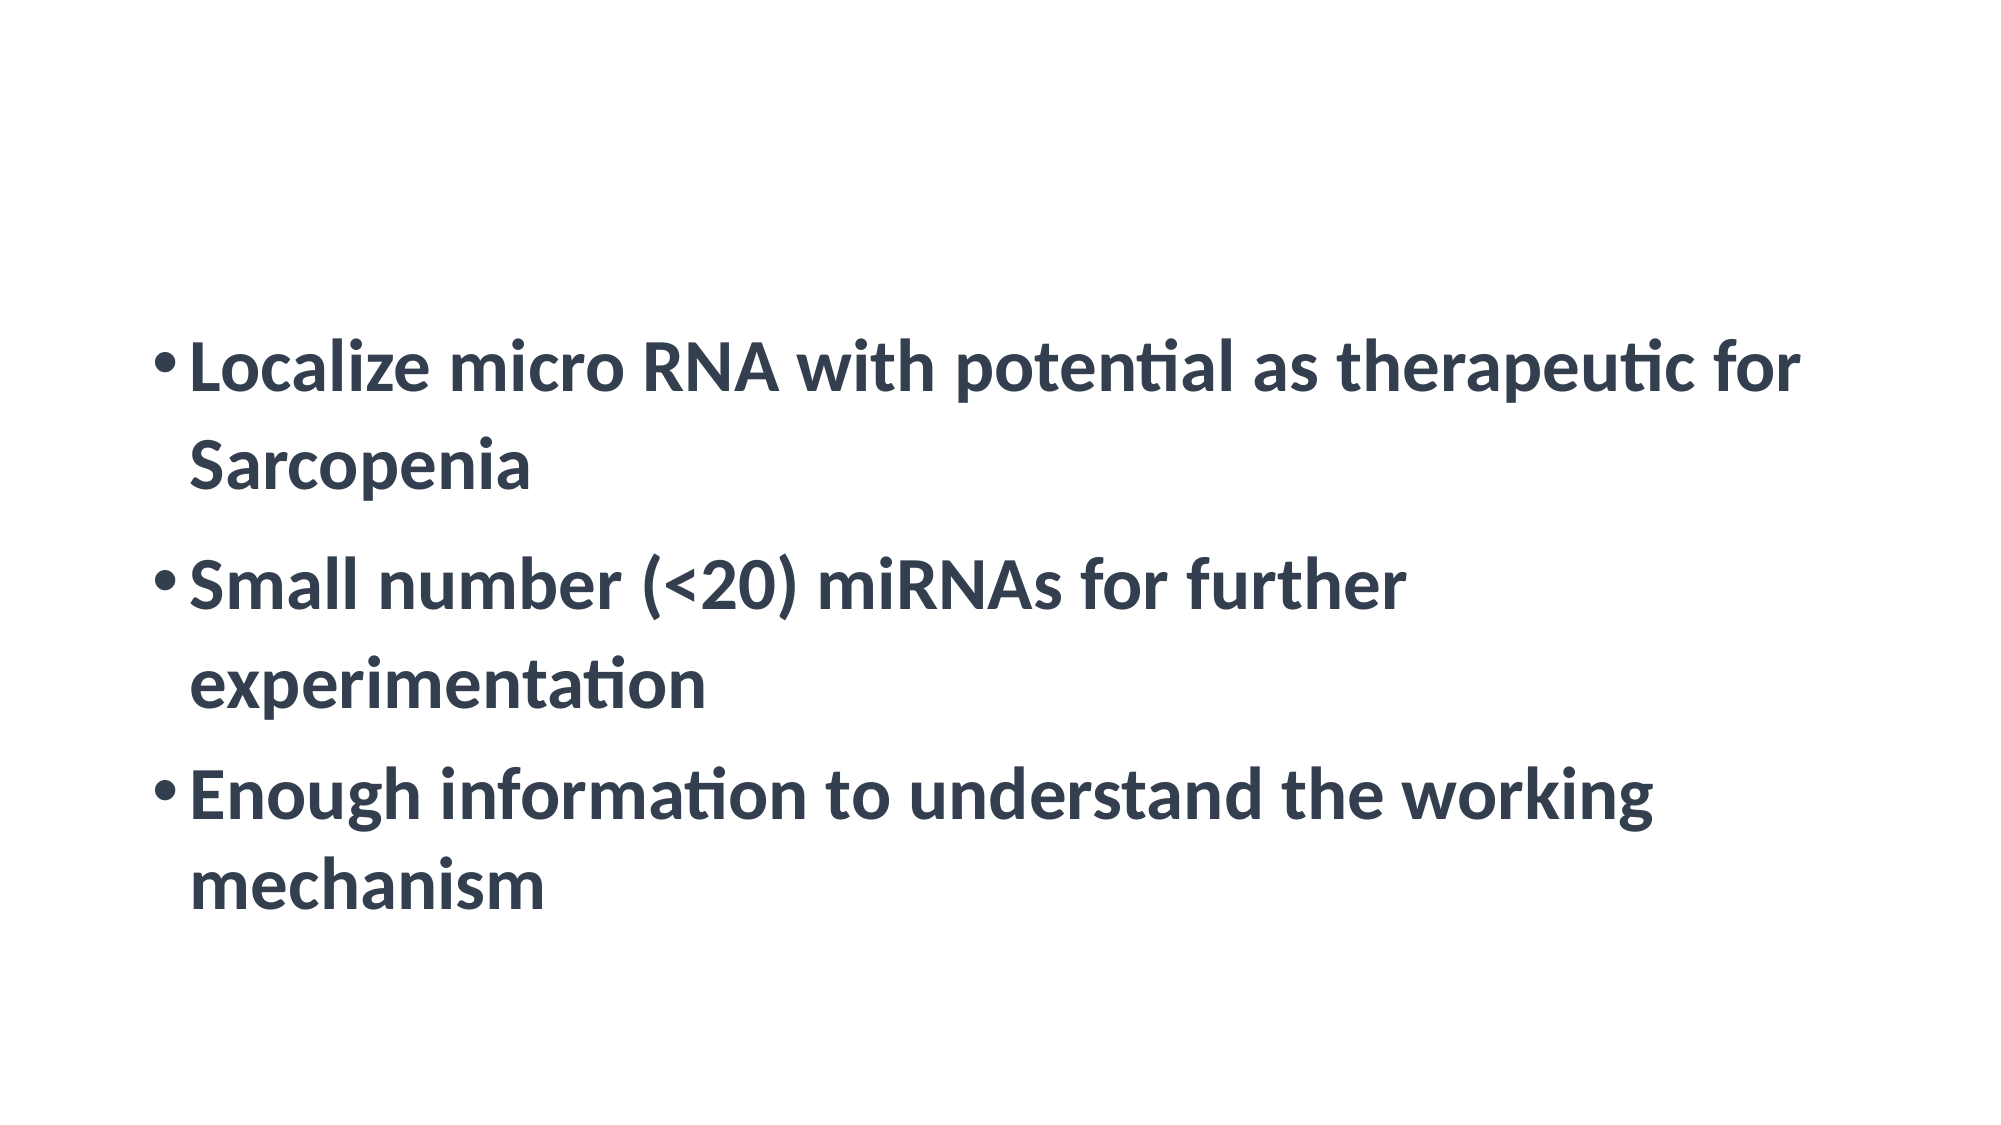

#
Localize micro RNA with potential as therapeutic for Sarcopenia
Small number (<20) miRNAs for further experimentation
Enough information to understand the working mechanism